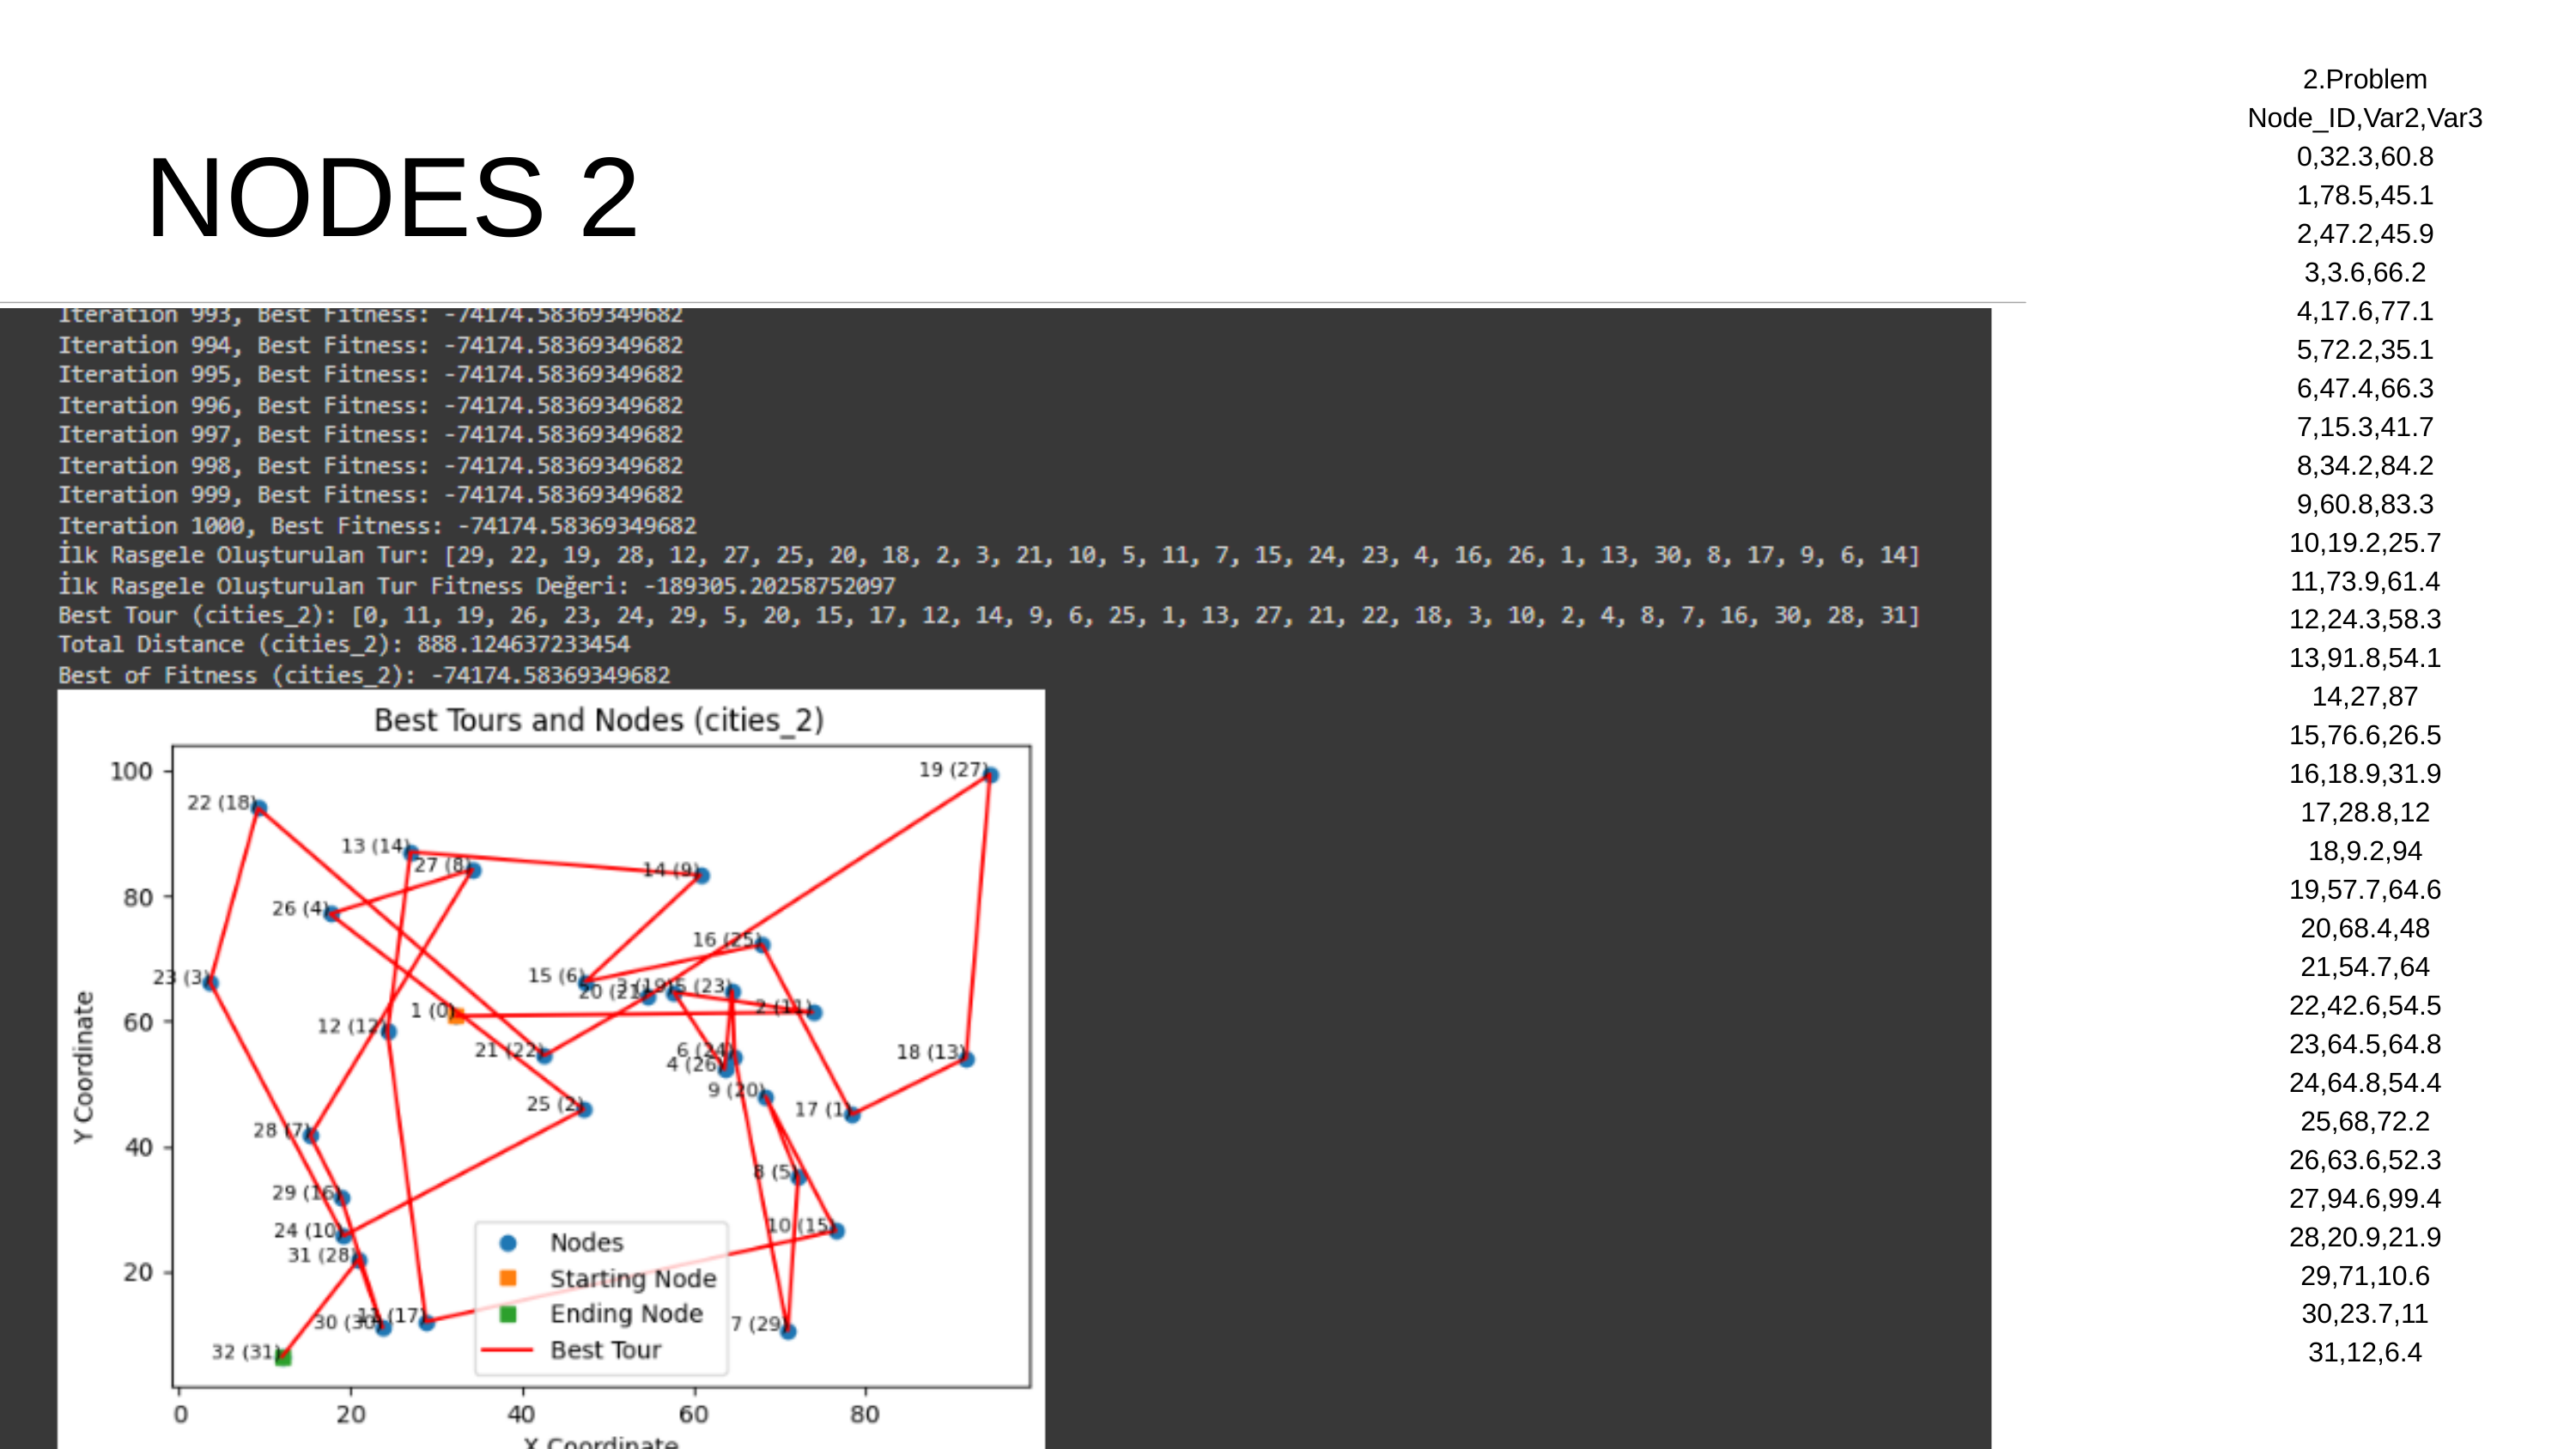

2.Problem
Node_ID,Var2,Var3
0,32.3,60.8
1,78.5,45.1
2,47.2,45.9
3,3.6,66.2
4,17.6,77.1
5,72.2,35.1
6,47.4,66.3
7,15.3,41.7
8,34.2,84.2
9,60.8,83.3
10,19.2,25.7
11,73.9,61.4
12,24.3,58.3
13,91.8,54.1
14,27,87
15,76.6,26.5
16,18.9,31.9
17,28.8,12
18,9.2,94
19,57.7,64.6
20,68.4,48
21,54.7,64
22,42.6,54.5
23,64.5,64.8
24,64.8,54.4
25,68,72.2
26,63.6,52.3
27,94.6,99.4
28,20.9,21.9
29,71,10.6
30,23.7,11
31,12,6.4

NODES 2